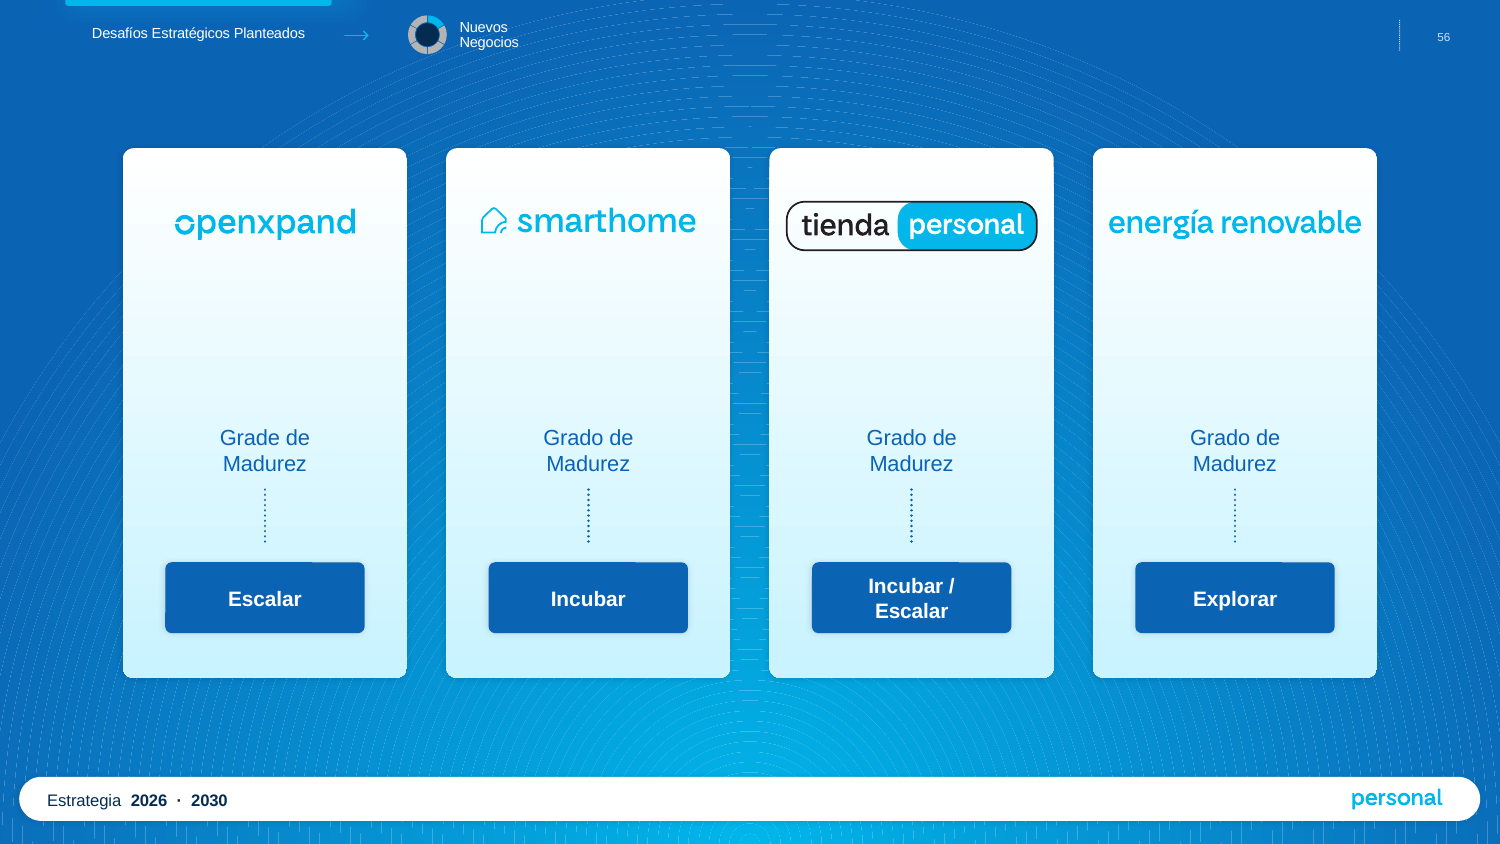

Grade de Madurez
Grado de Madurez
Grado de Madurez
Grado de Madurez

Incubar /
Escalar
Escalar
Incubar
Explorar